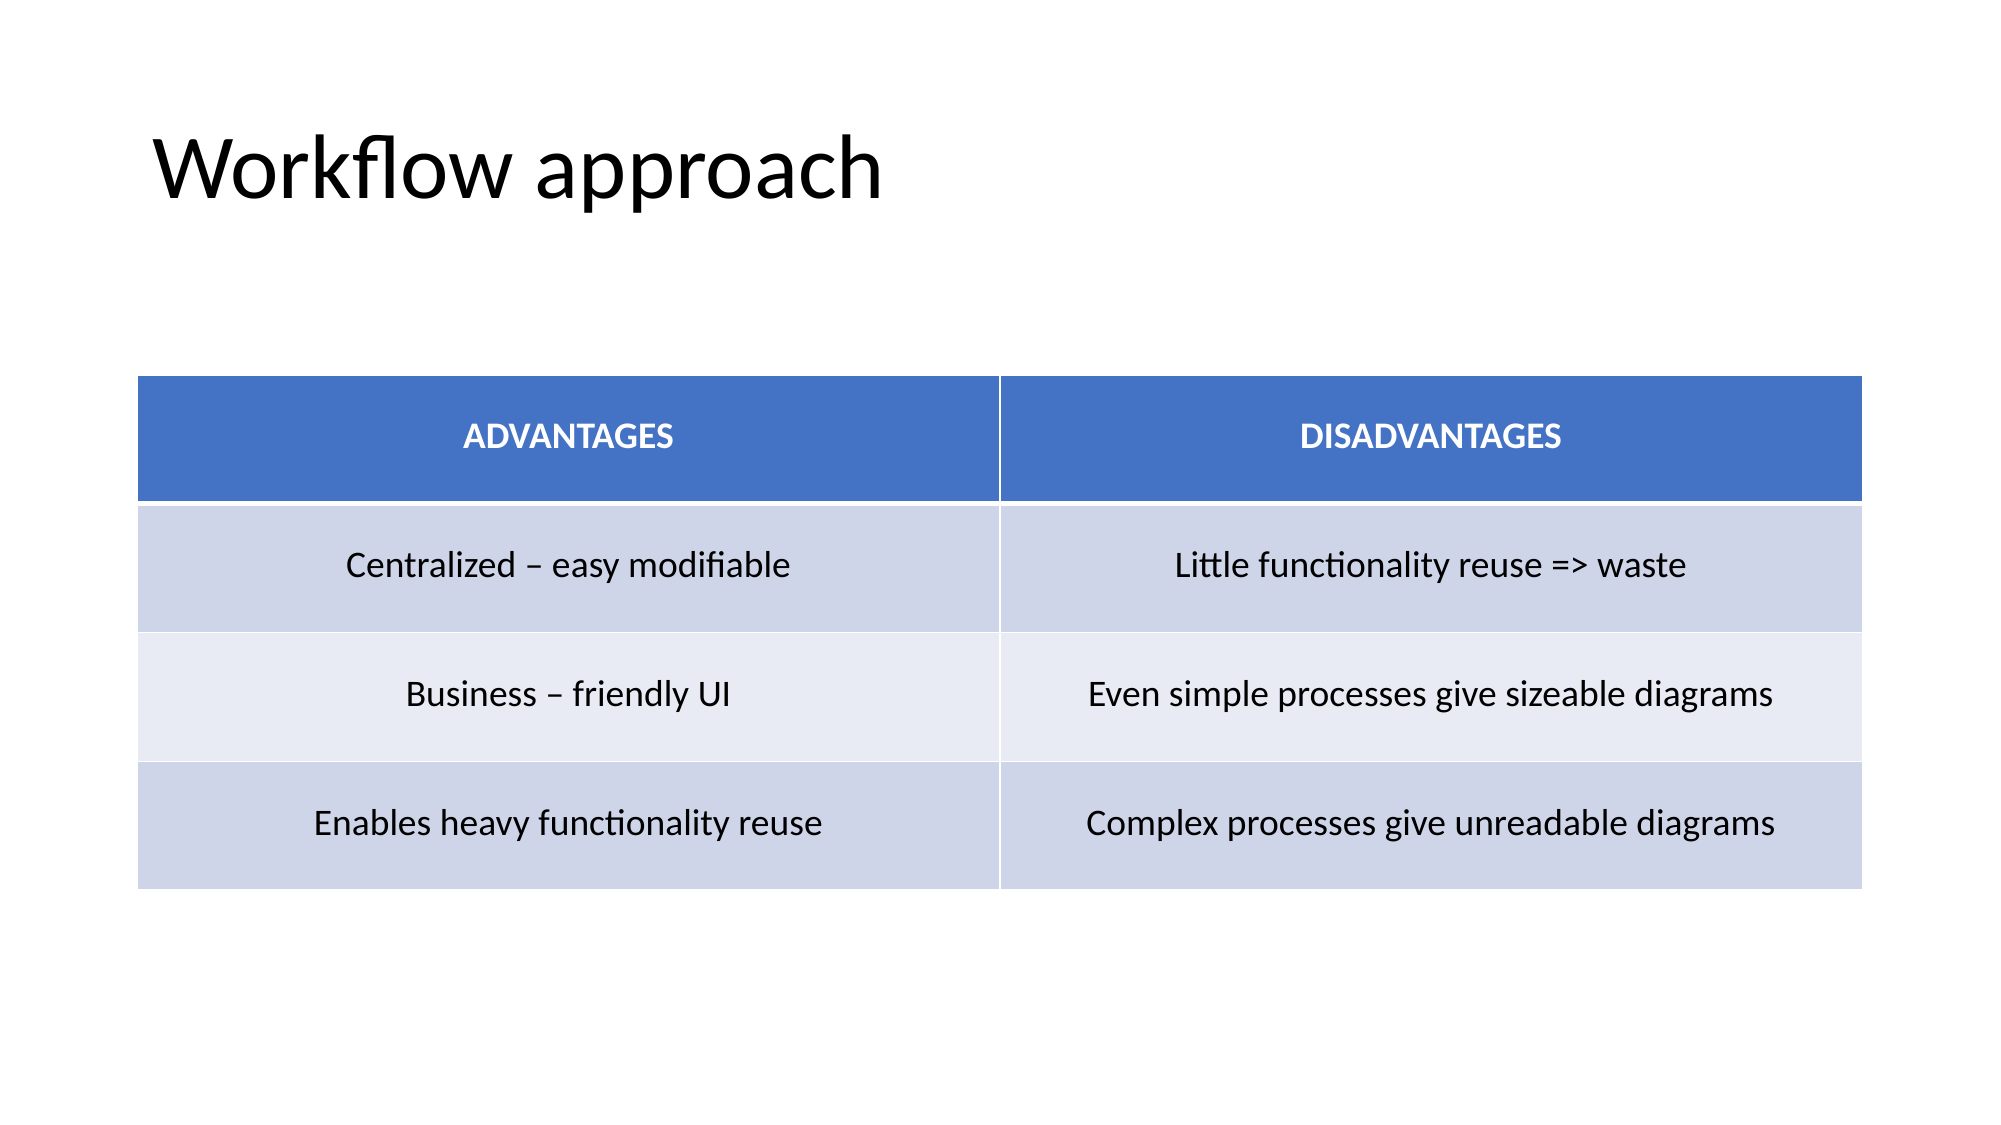

# Workflow approach
| ADVANTAGES | DISADVANTAGES |
| --- | --- |
| Centralized – easy modifiable | Little functionality reuse => waste |
| Business – friendly UI | Even simple processes give sizeable diagrams |
| Enables heavy functionality reuse | Complex processes give unreadable diagrams |